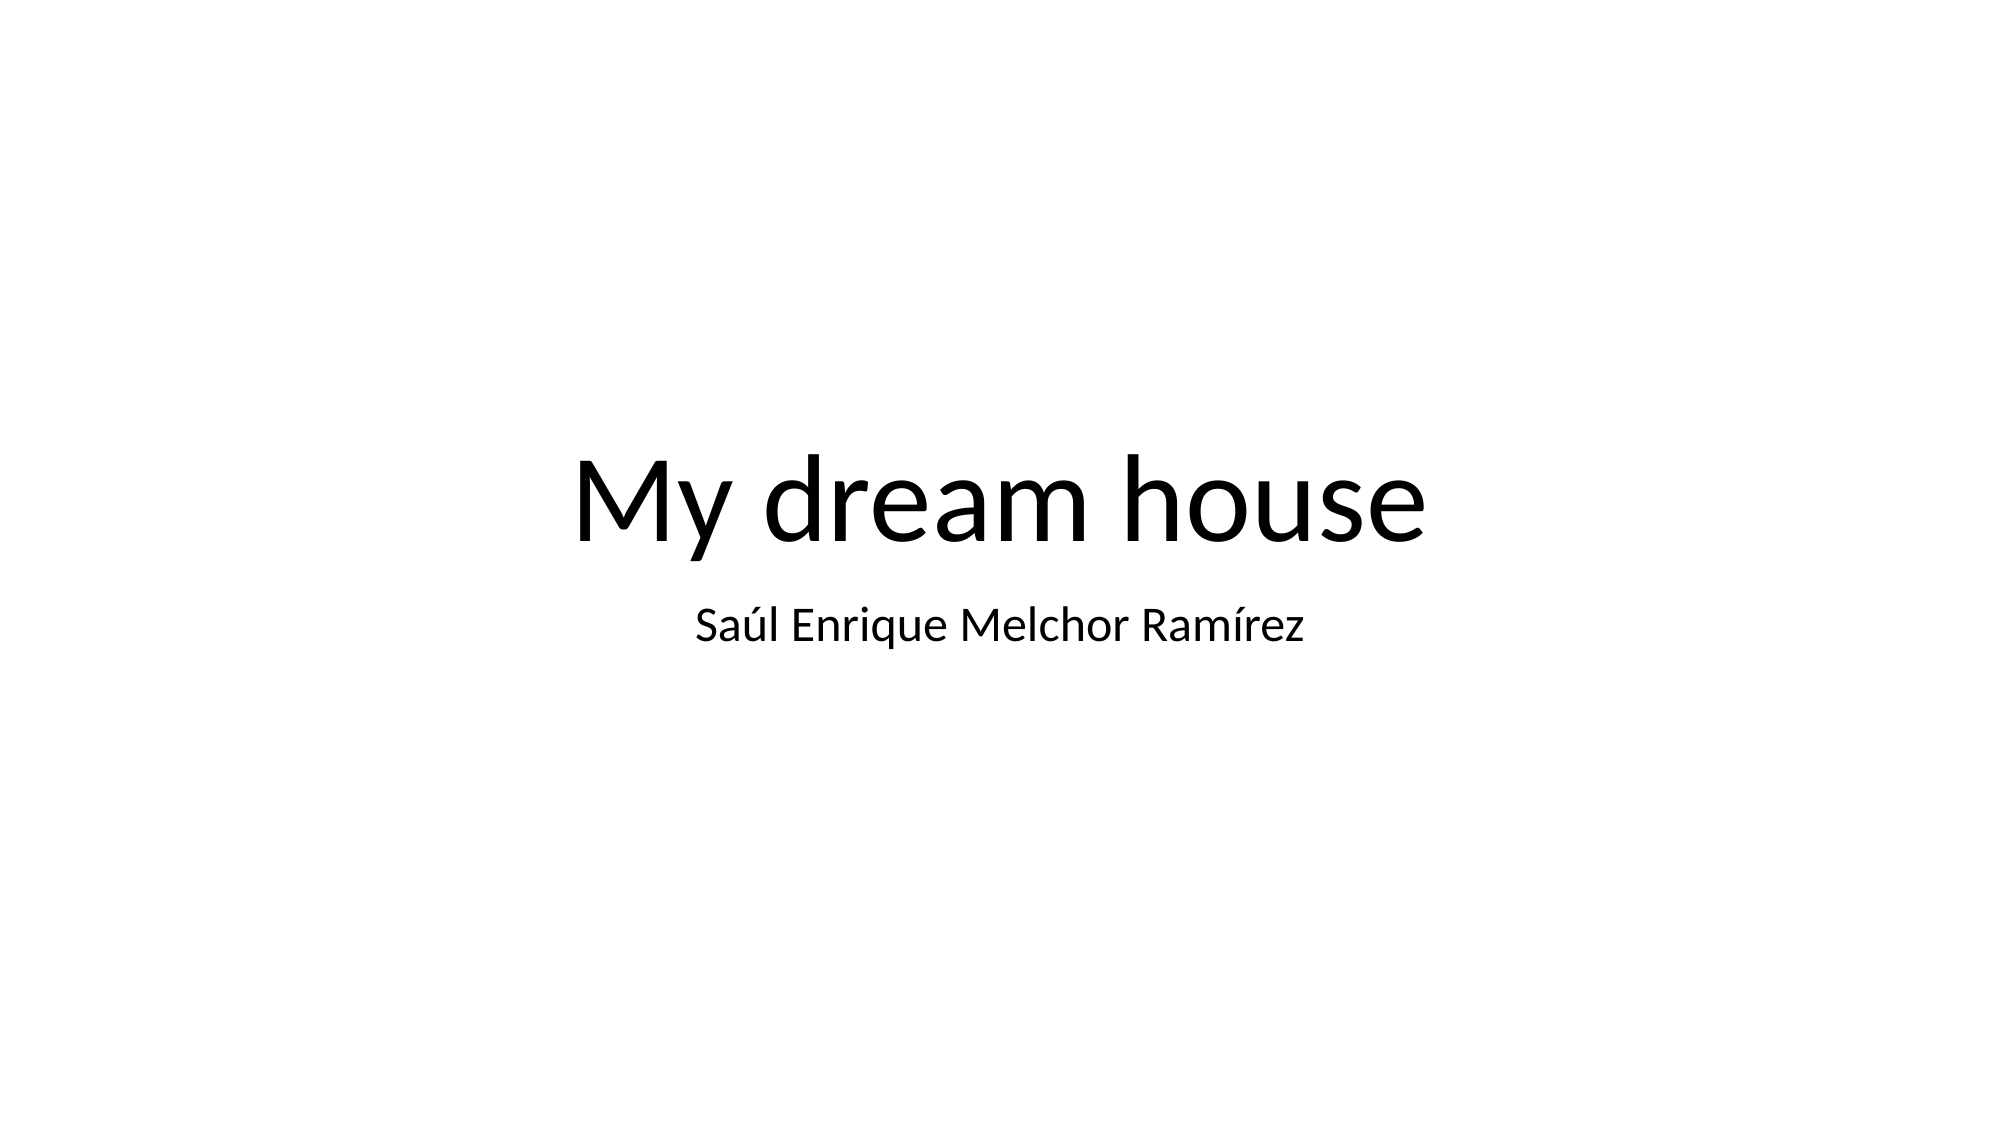

# My dream house
Saúl Enrique Melchor Ramírez